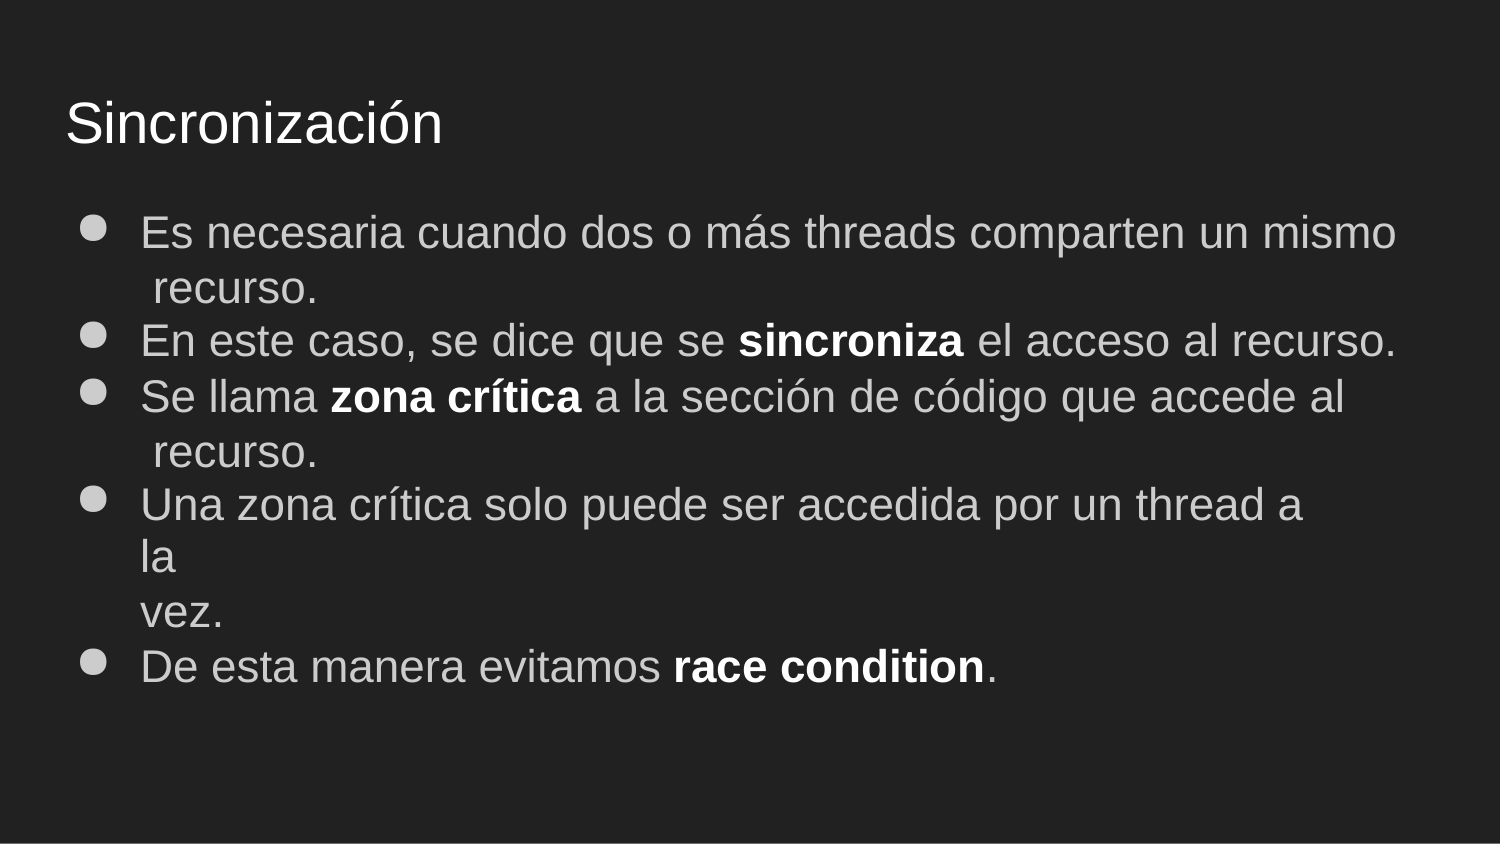

# Sincronización
Es necesaria cuando dos o más threads comparten un mismo  recurso.
En este caso, se dice que se sincroniza el acceso al recurso.
Se llama zona crítica a la sección de código que accede al  recurso.
Una zona crítica solo puede ser accedida por un thread a la
vez.
De esta manera evitamos race condition.